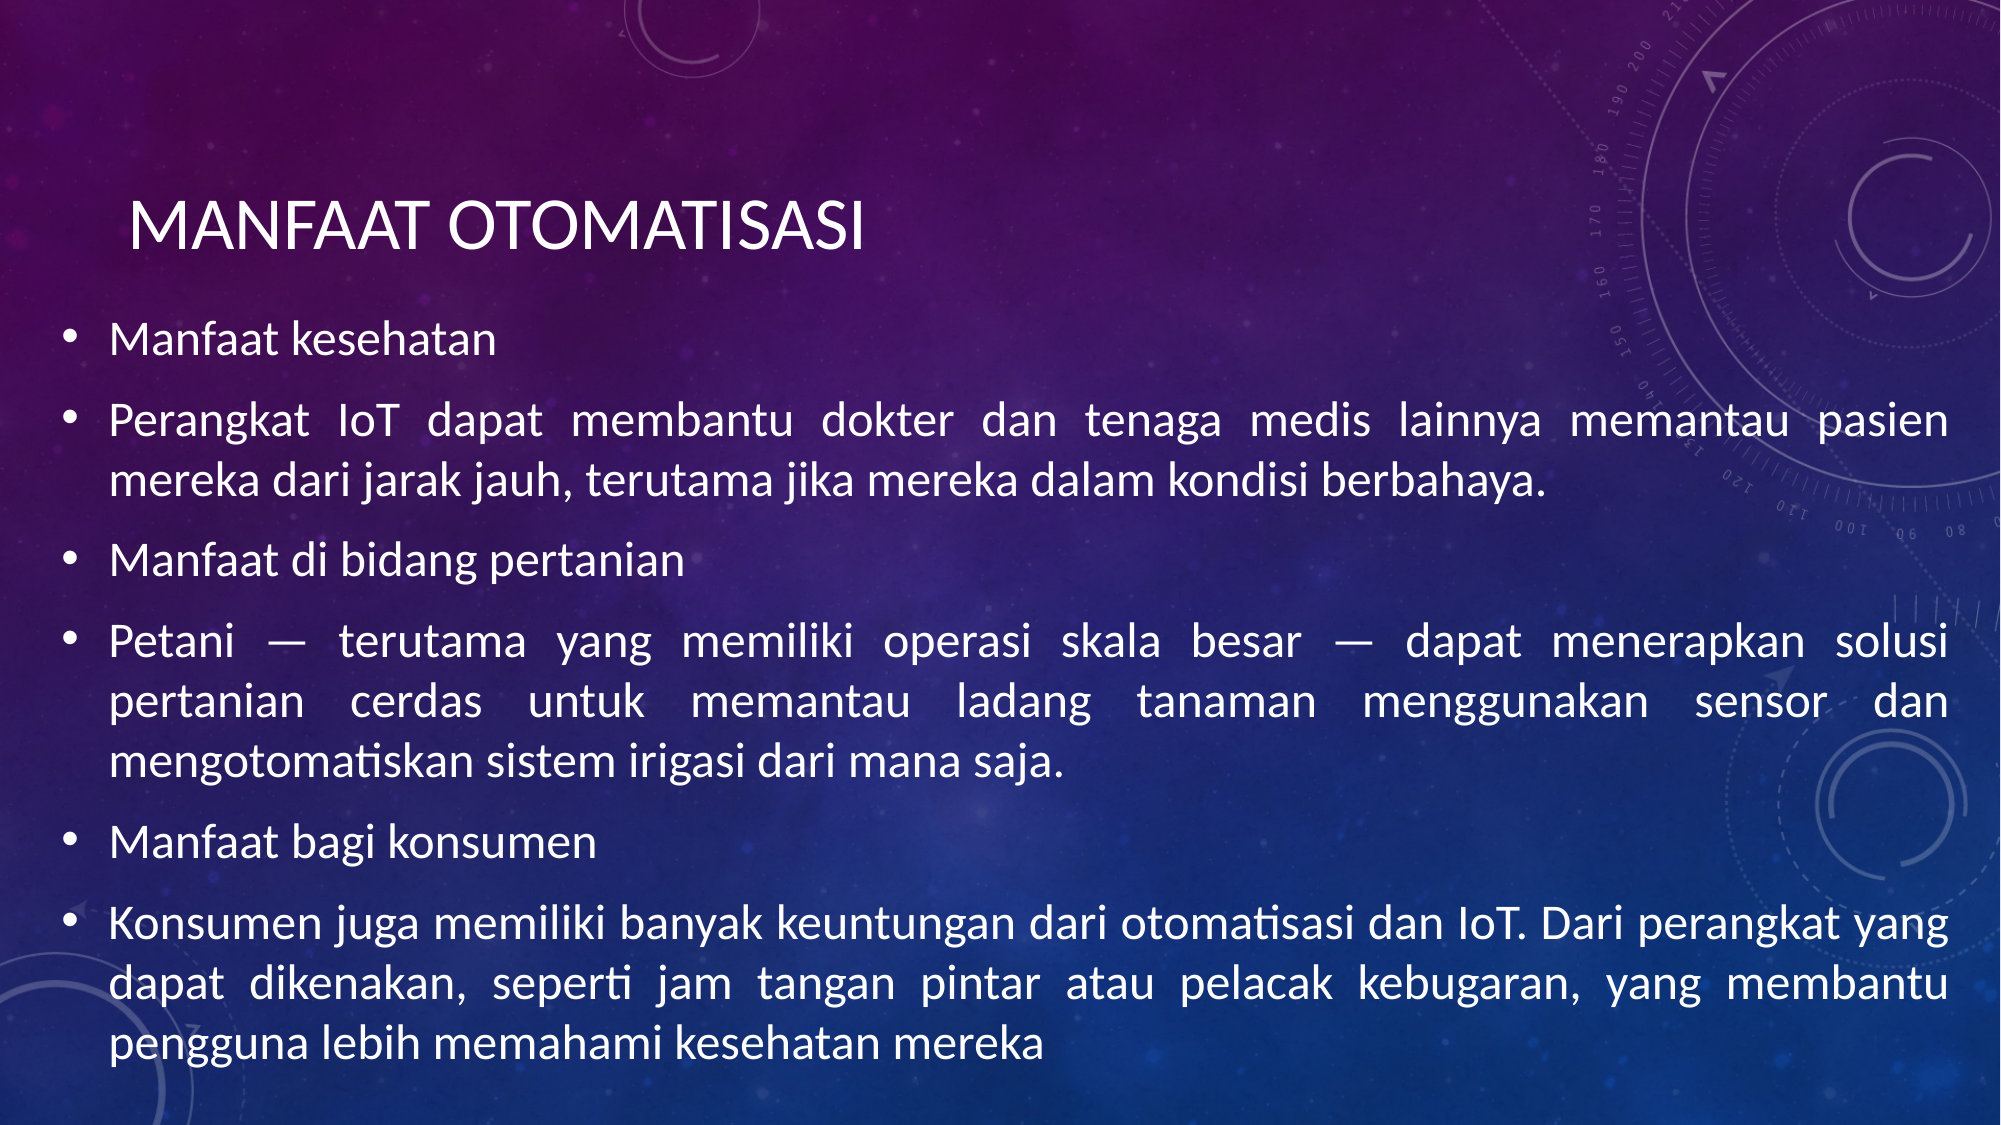

# Manfaat otomatisasi
Manfaat kesehatan
Perangkat IoT dapat membantu dokter dan tenaga medis lainnya memantau pasien mereka dari jarak jauh, terutama jika mereka dalam kondisi berbahaya.
Manfaat di bidang pertanian
Petani — terutama yang memiliki operasi skala besar — dapat menerapkan solusi pertanian cerdas untuk memantau ladang tanaman menggunakan sensor dan mengotomatiskan sistem irigasi dari mana saja.
Manfaat bagi konsumen
Konsumen juga memiliki banyak keuntungan dari otomatisasi dan IoT. Dari perangkat yang dapat dikenakan, seperti jam tangan pintar atau pelacak kebugaran, yang membantu pengguna lebih memahami kesehatan mereka